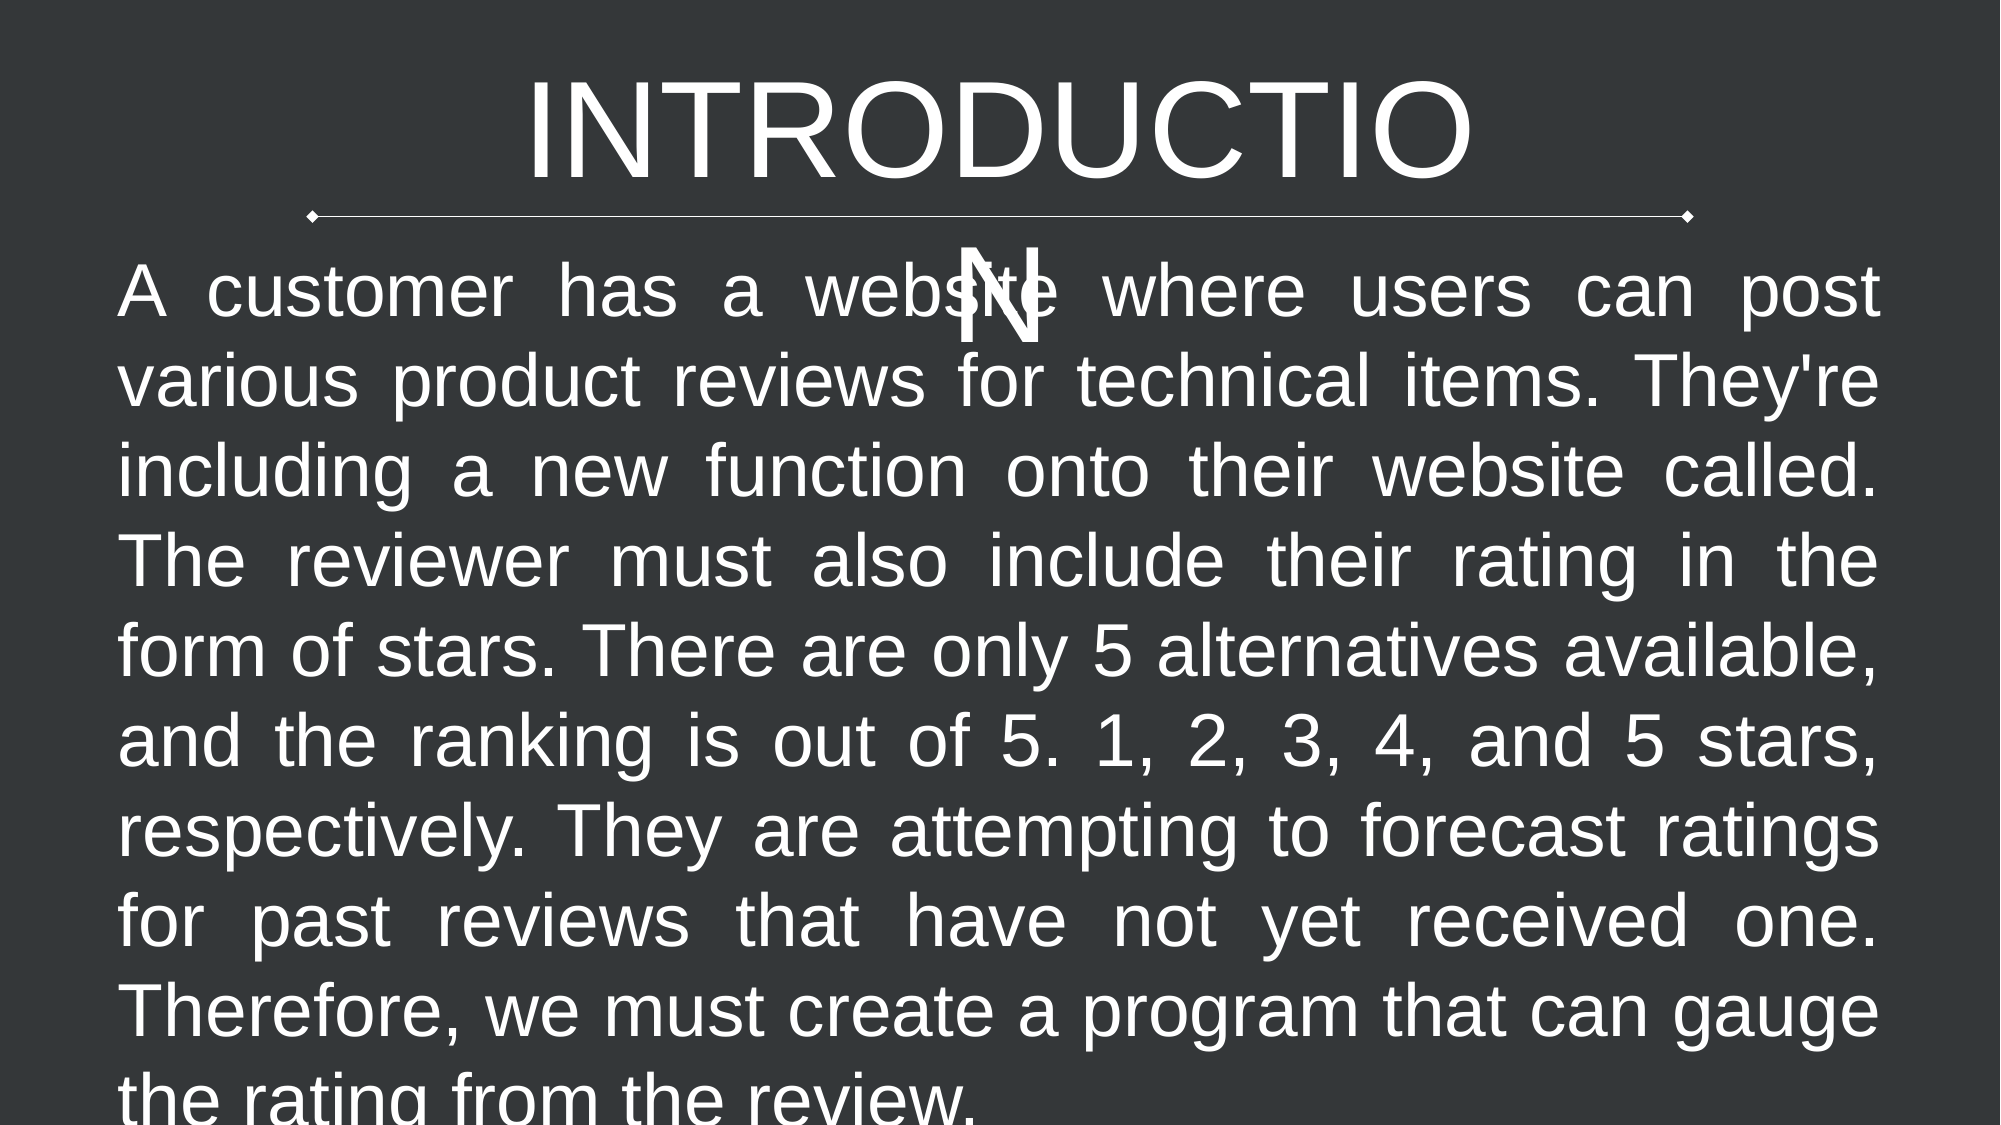

INTRODUCTION
A customer has a website where users can post various product reviews for technical items. They're including a new function onto their website called. The reviewer must also include their rating in the form of stars. There are only 5 alternatives available, and the ranking is out of 5. 1, 2, 3, 4, and 5 stars, respectively. They are attempting to forecast ratings for past reviews that have not yet received one. Therefore, we must create a program that can gauge the rating from the review.